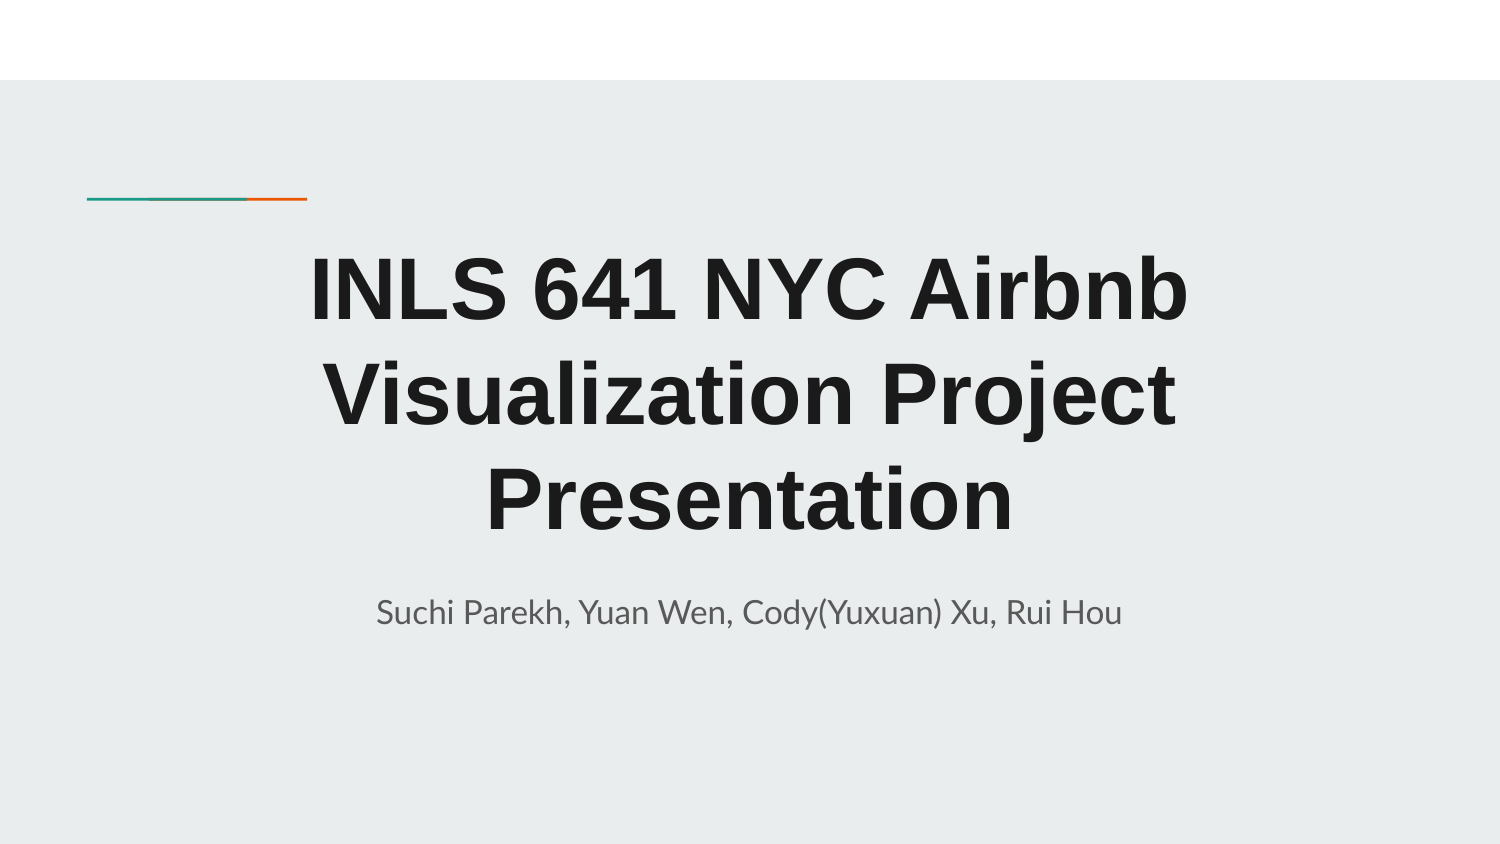

# INLS 641 NYC Airbnb Visualization Project Presentation
Suchi Parekh, Yuan Wen, Cody(Yuxuan) Xu, Rui Hou